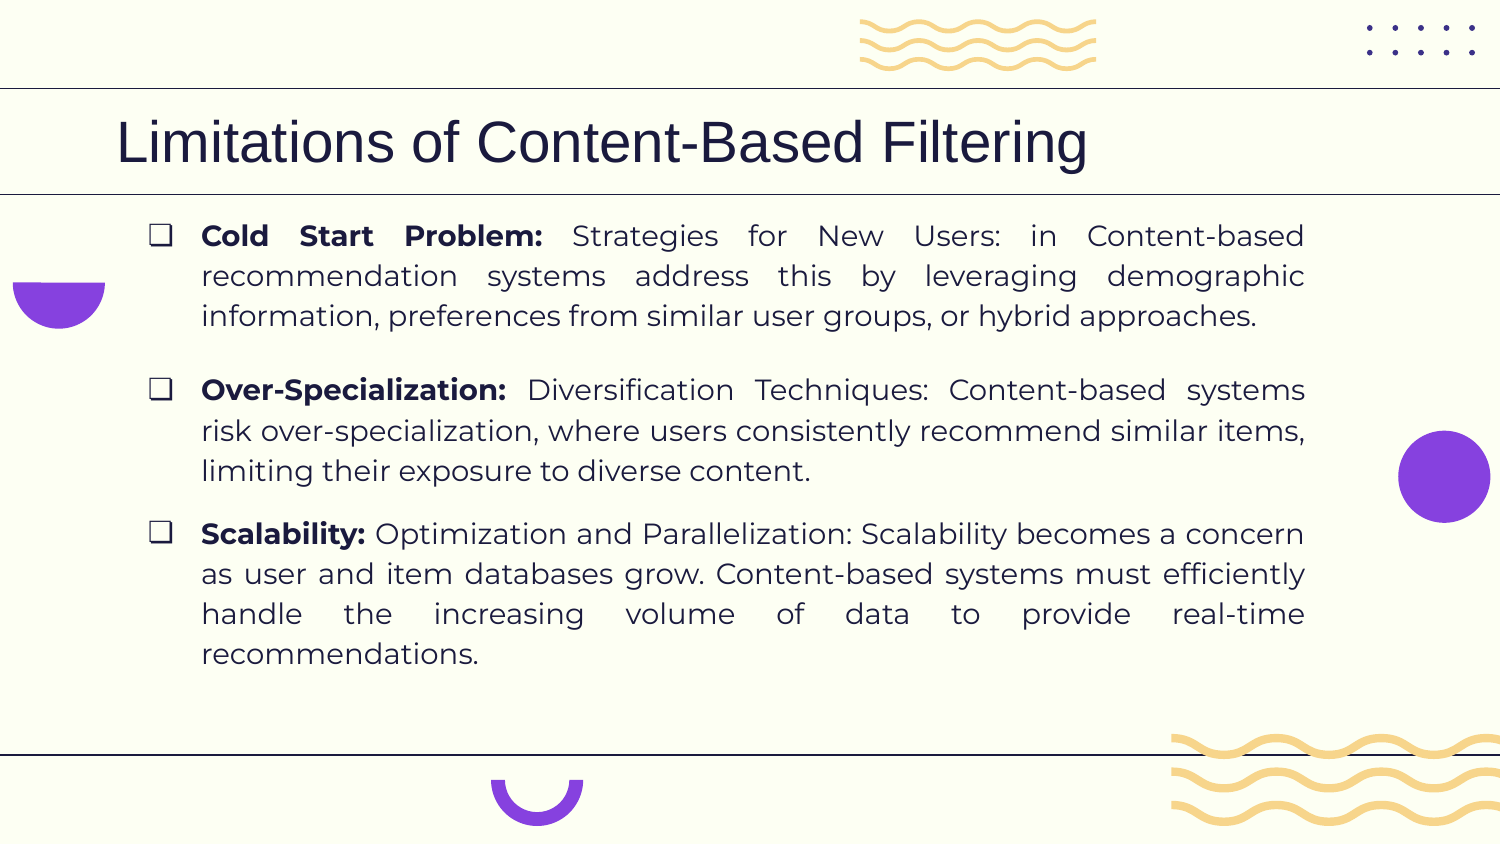

# Limitations of Content-Based Filtering
Cold Start Problem: Strategies for New Users: in Content-based recommendation systems address this by leveraging demographic information, preferences from similar user groups, or hybrid approaches.

Over-Specialization: Diversification Techniques: Content-based systems risk over-specialization, where users consistently recommend similar items, limiting their exposure to diverse content.

Scalability: Optimization and Parallelization: Scalability becomes a concern as user and item databases grow. Content-based systems must efficiently handle the increasing volume of data to provide real-time recommendations.